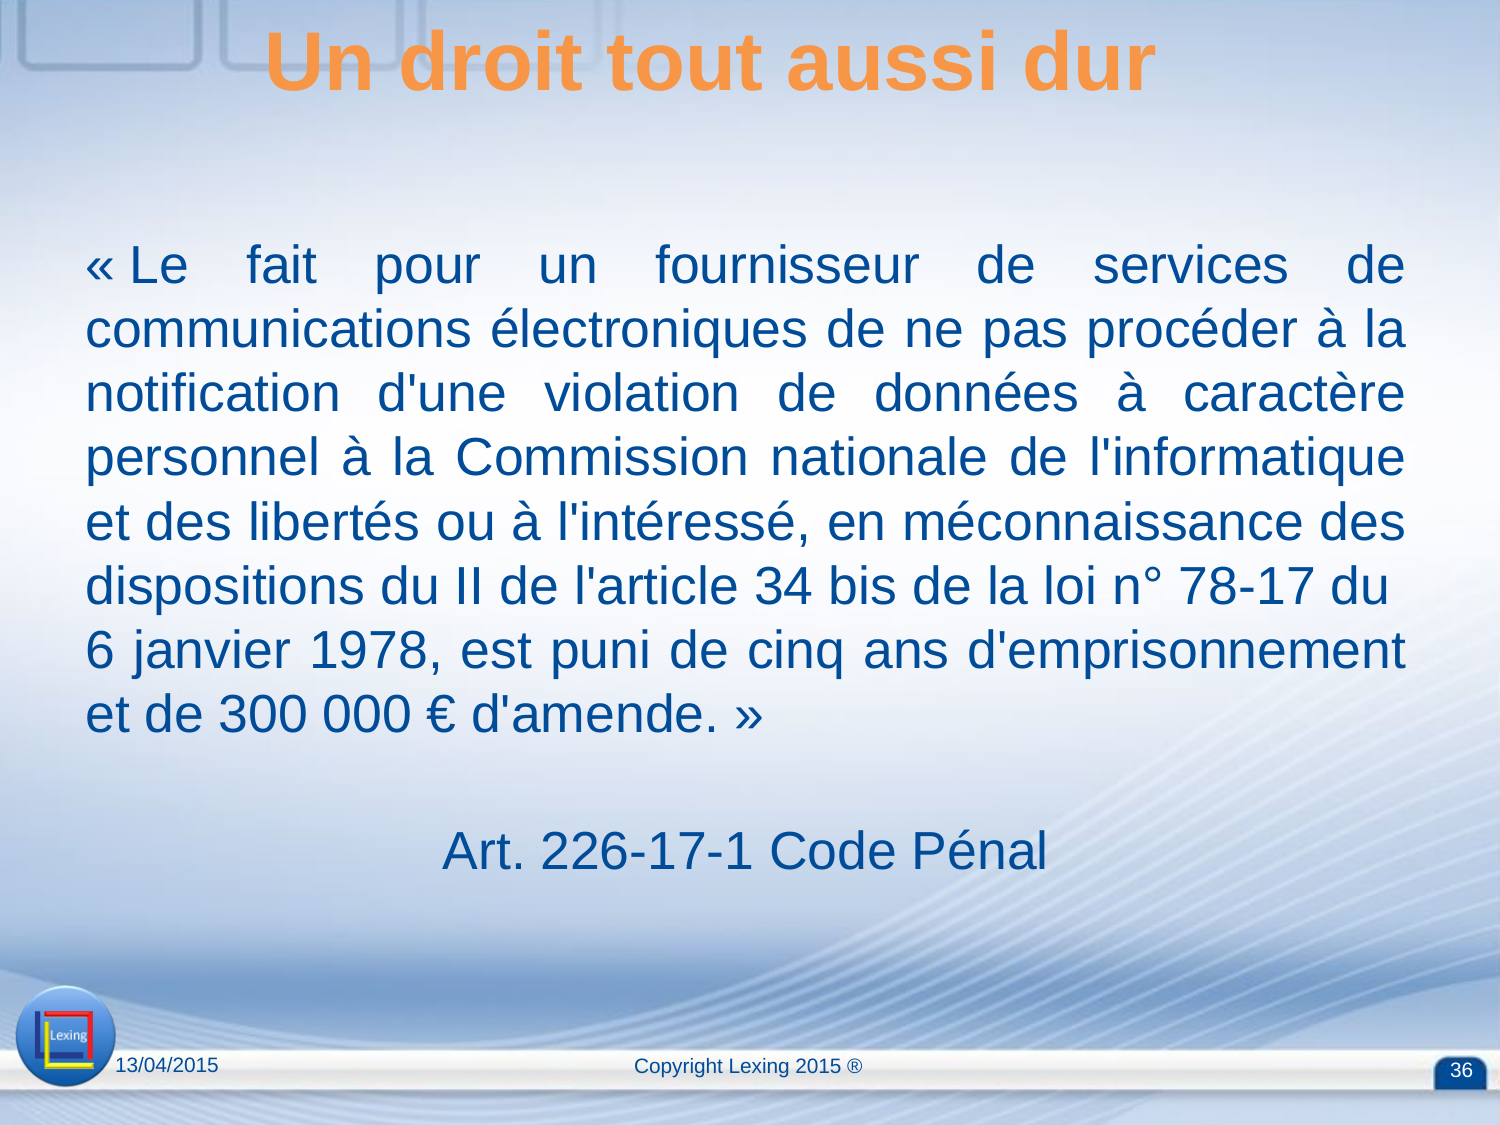

Un droit tout aussi dur
« Le fait pour un fournisseur de services de communications électroniques de ne pas procéder à la notification d'une violation de données à caractère personnel à la Commission nationale de l'informatique et des libertés ou à l'intéressé, en méconnaissance des dispositions du II de l'article 34 bis de la loi n° 78-17 du
6 janvier 1978, est puni de cinq ans d'emprisonnement et de 300 000 € d'amende. »

Art. 226-17-1 Code Pénal
13/04/2015
Copyright Lexing 2015 ®
36